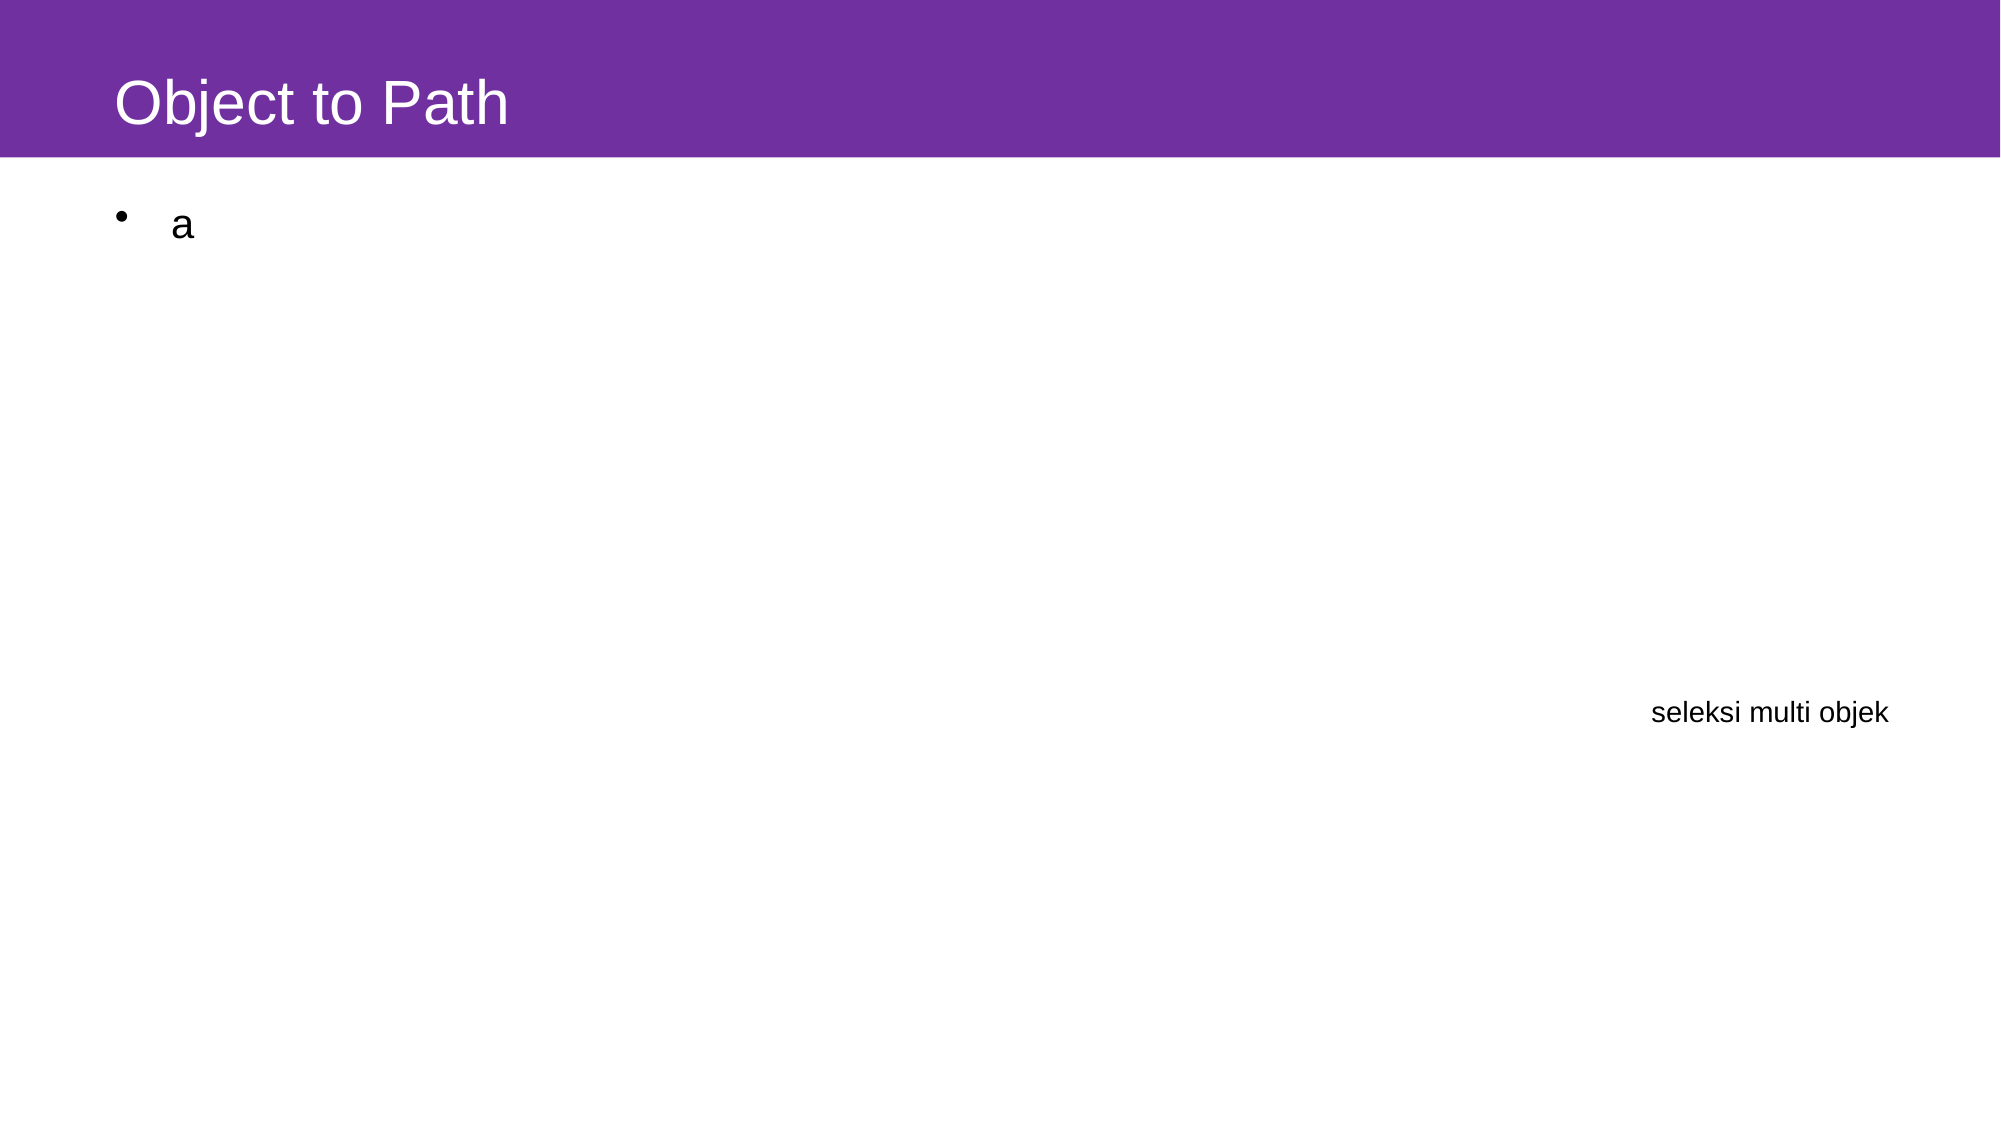

# Object to Path
a
seleksi multi objek